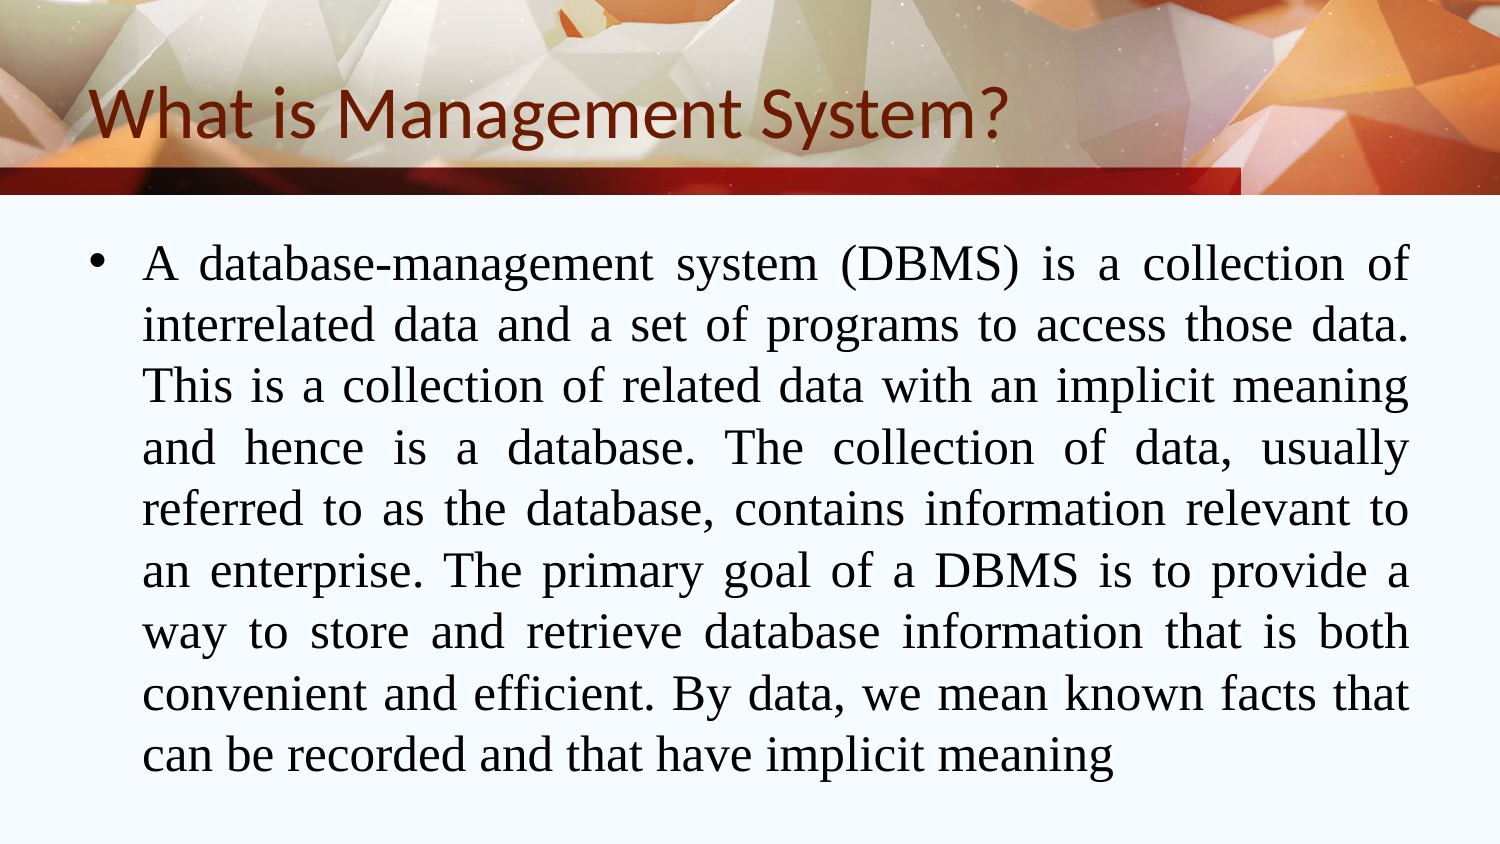

# What is Management System?
A database-management system (DBMS) is a collection of interrelated data and a set of programs to access those data. This is a collection of related data with an implicit meaning and hence is a database. The collection of data, usually referred to as the database, contains information relevant to an enterprise. The primary goal of a DBMS is to provide a way to store and retrieve database information that is both convenient and efficient. By data, we mean known facts that can be recorded and that have implicit meaning